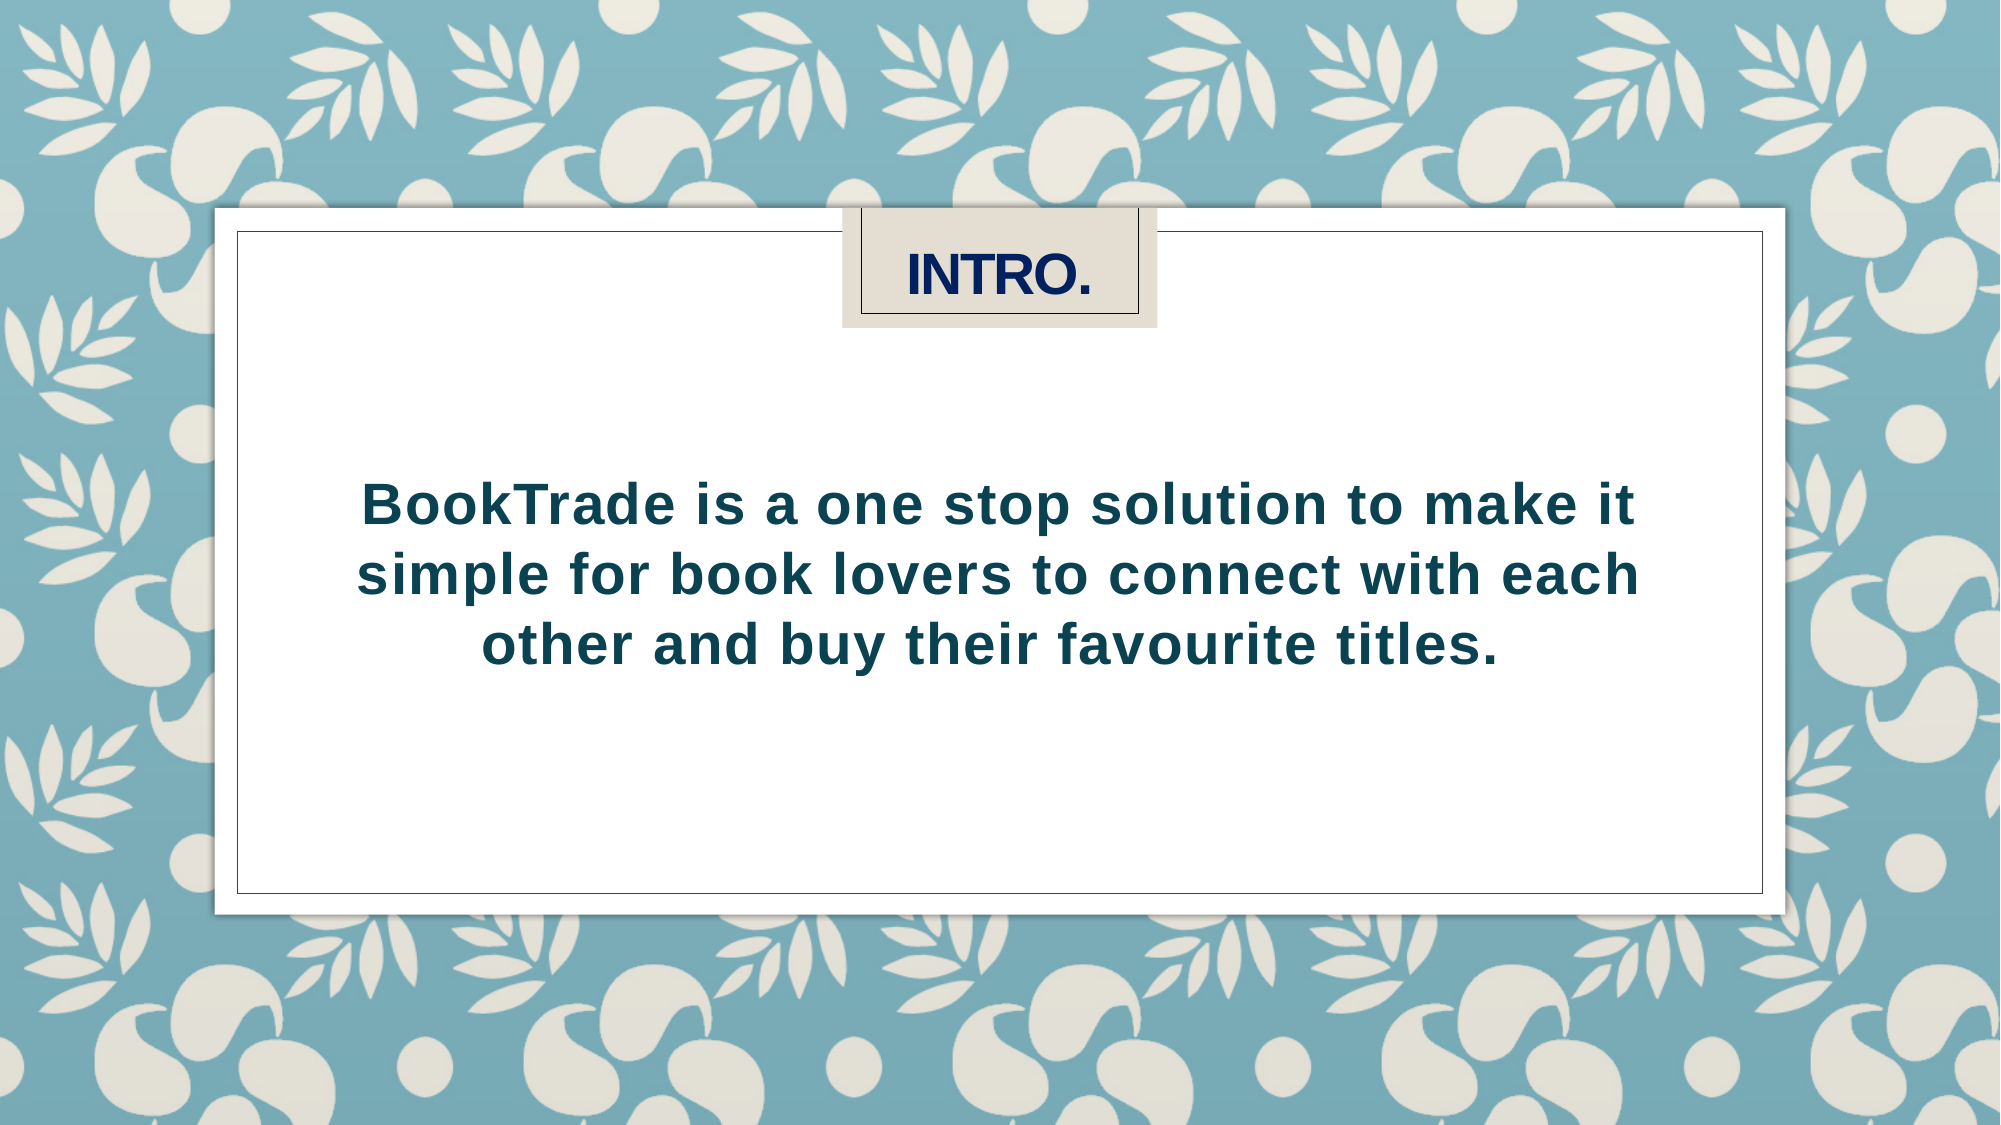

# INTRO.
BookTrade is a one stop solution to make it simple for book lovers to connect with each other and buy their favourite titles.